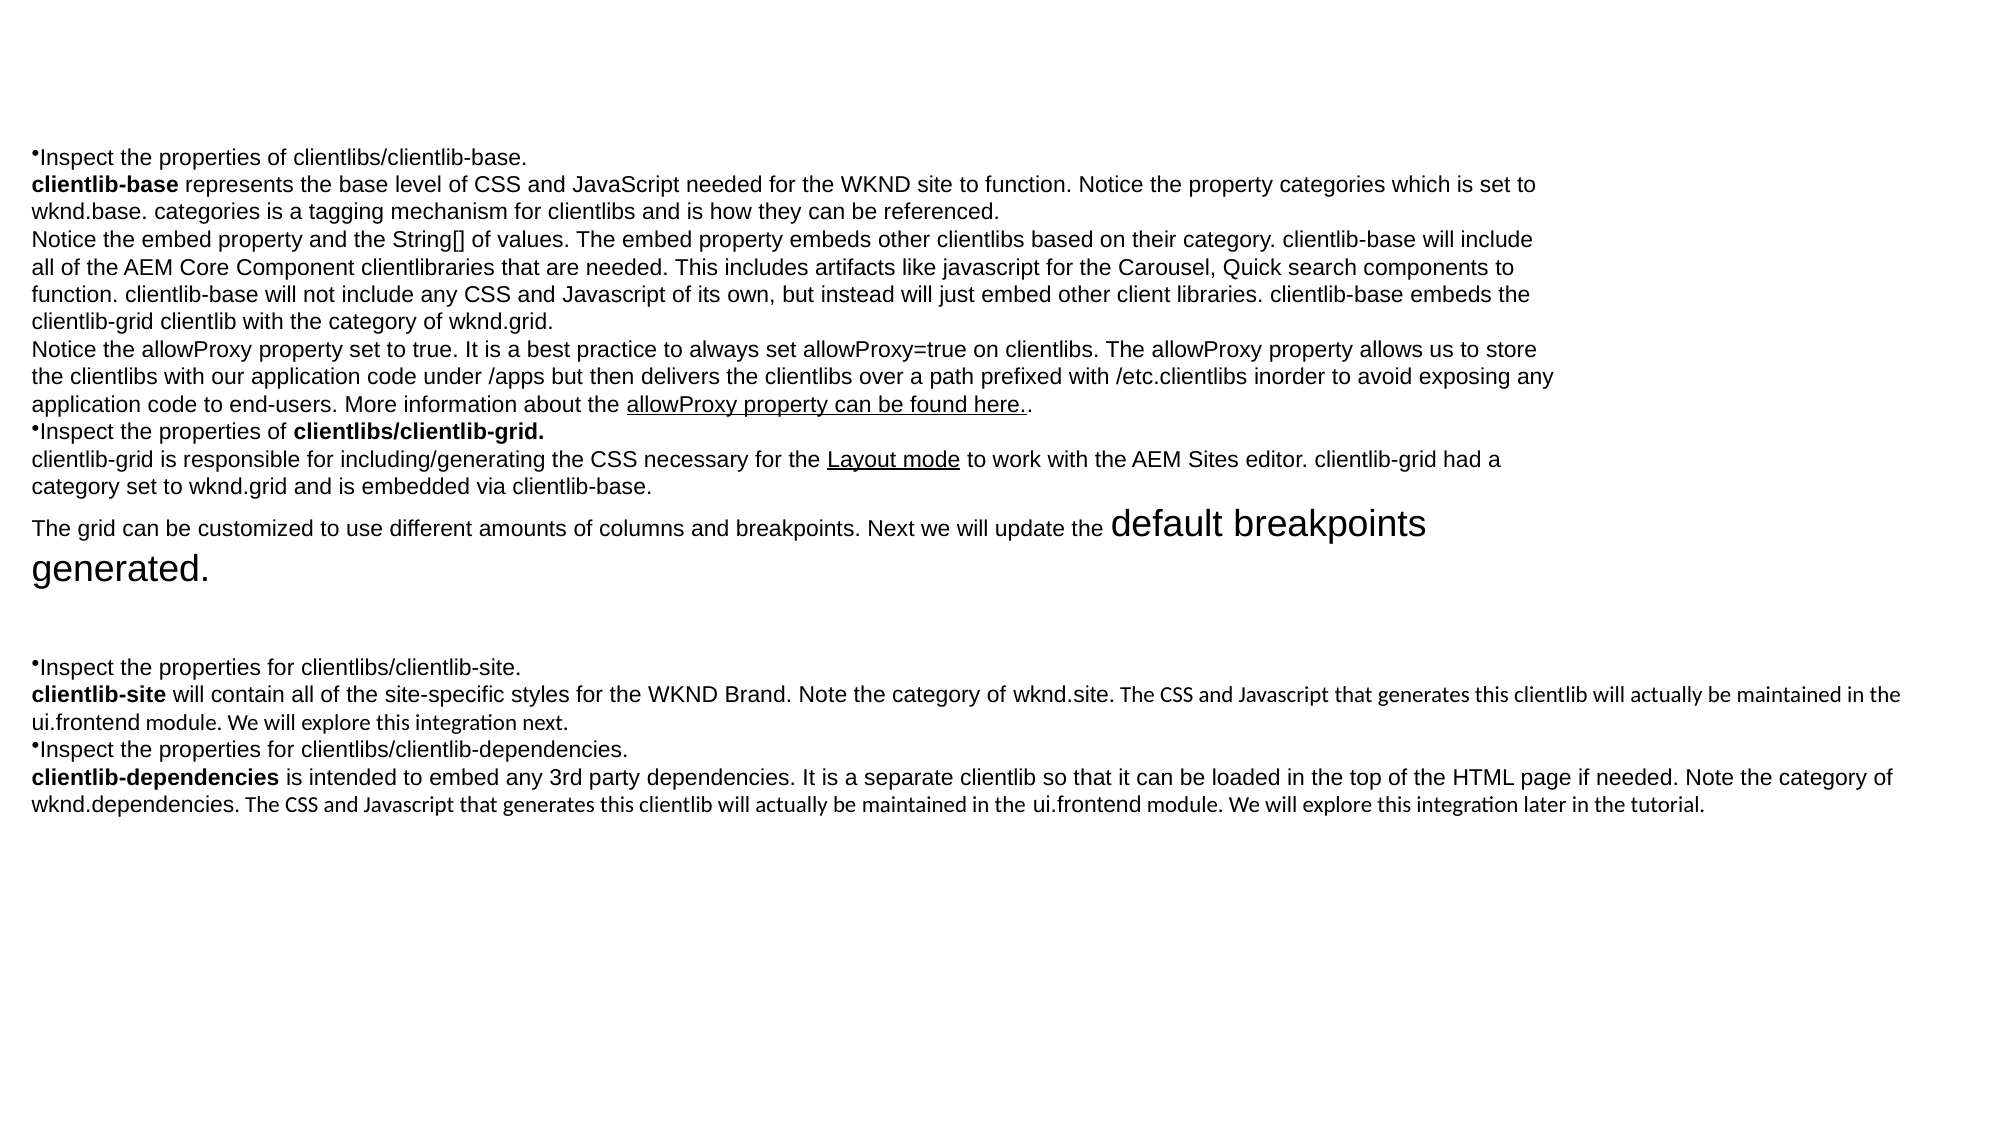

Inspect the properties of clientlibs/clientlib-base.
clientlib-base represents the base level of CSS and JavaScript needed for the WKND site to function. Notice the property categories which is set to wknd.base. categories is a tagging mechanism for clientlibs and is how they can be referenced.
Notice the embed property and the String[] of values. The embed property embeds other clientlibs based on their category. clientlib-base will include all of the AEM Core Component clientlibraries that are needed. This includes artifacts like javascript for the Carousel, Quick search components to function. clientlib-base will not include any CSS and Javascript of its own, but instead will just embed other client libraries. clientlib-base embeds the clientlib-grid clientlib with the category of wknd.grid.
Notice the allowProxy property set to true. It is a best practice to always set allowProxy=true on clientlibs. The allowProxy property allows us to store the clientlibs with our application code under /apps but then delivers the clientlibs over a path prefixed with /etc.clientlibs inorder to avoid exposing any application code to end-users. More information about the allowProxy property can be found here..
Inspect the properties of clientlibs/clientlib-grid.
clientlib-grid is responsible for including/generating the CSS necessary for the Layout mode to work with the AEM Sites editor. clientlib-grid had a category set to wknd.grid and is embedded via clientlib-base.
The grid can be customized to use different amounts of columns and breakpoints. Next we will update the default breakpoints generated.

Inspect the properties for clientlibs/clientlib-site.
clientlib-site will contain all of the site-specific styles for the WKND Brand. Note the category of wknd.site. The CSS and Javascript that generates this clientlib will actually be maintained in the ui.frontend module. We will explore this integration next.
Inspect the properties for clientlibs/clientlib-dependencies.
clientlib-dependencies is intended to embed any 3rd party dependencies. It is a separate clientlib so that it can be loaded in the top of the HTML page if needed. Note the category of wknd.dependencies. The CSS and Javascript that generates this clientlib will actually be maintained in the ui.frontend module. We will explore this integration later in the tutorial.